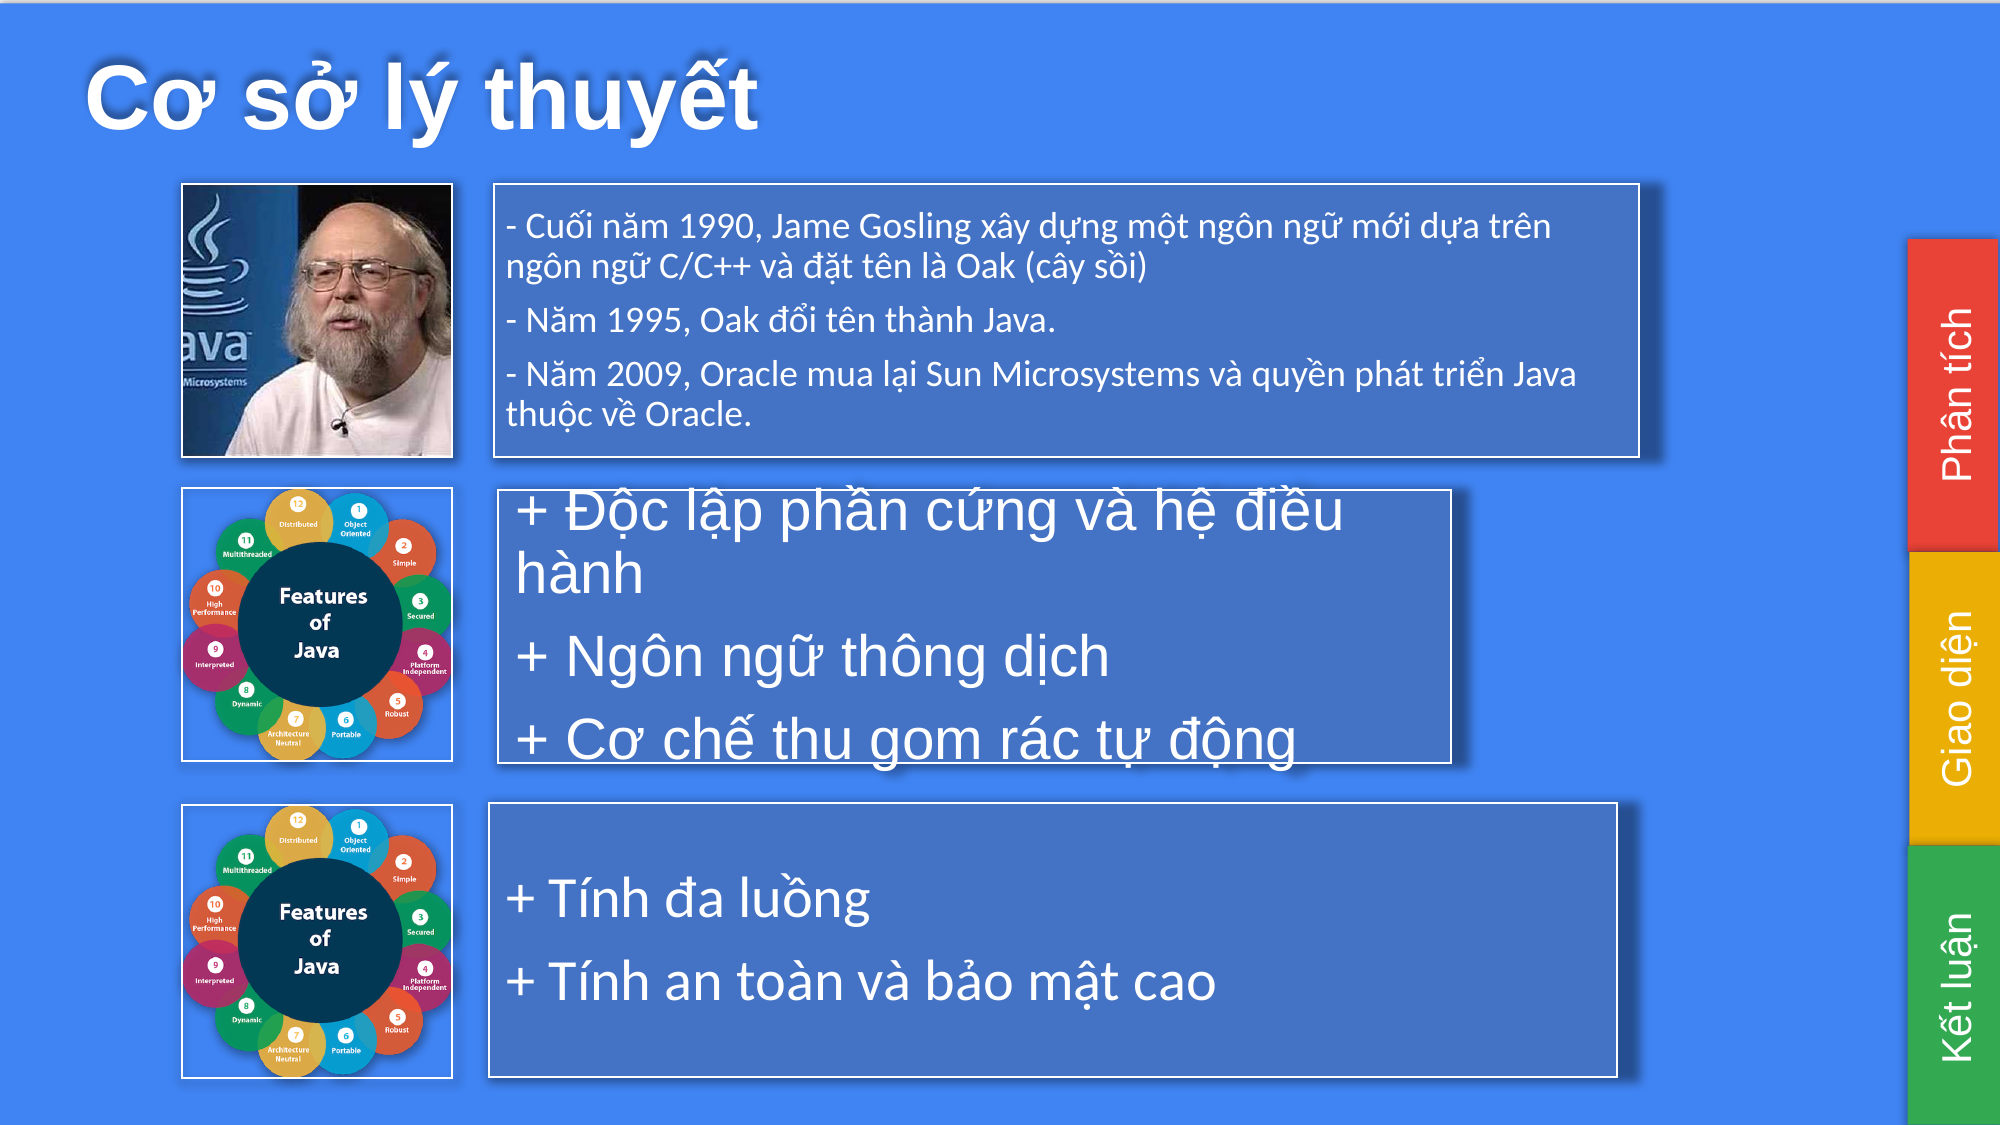

Cơ sở lý thuyết

- Cuối năm 1990, Jame Gosling xây dựng một ngôn ngữ mới dựa trên ngôn ngữ C/C++ và đặt tên là Oak (cây sồi)
- Năm 1995, Oak đổi tên thành Java.
- Năm 2009, Oracle mua lại Sun Microsystems và quyền phát triển Java thuộc về Oracle.

Phân tích

+ Độc lập phần cứng và hệ điều hành
+ Ngôn ngữ thông dịch
+ Cơ chế thu gom rác tự động

Giao diện
+ Tính đa luồng
+ Tính an toàn và bảo mật cao

Kết luận